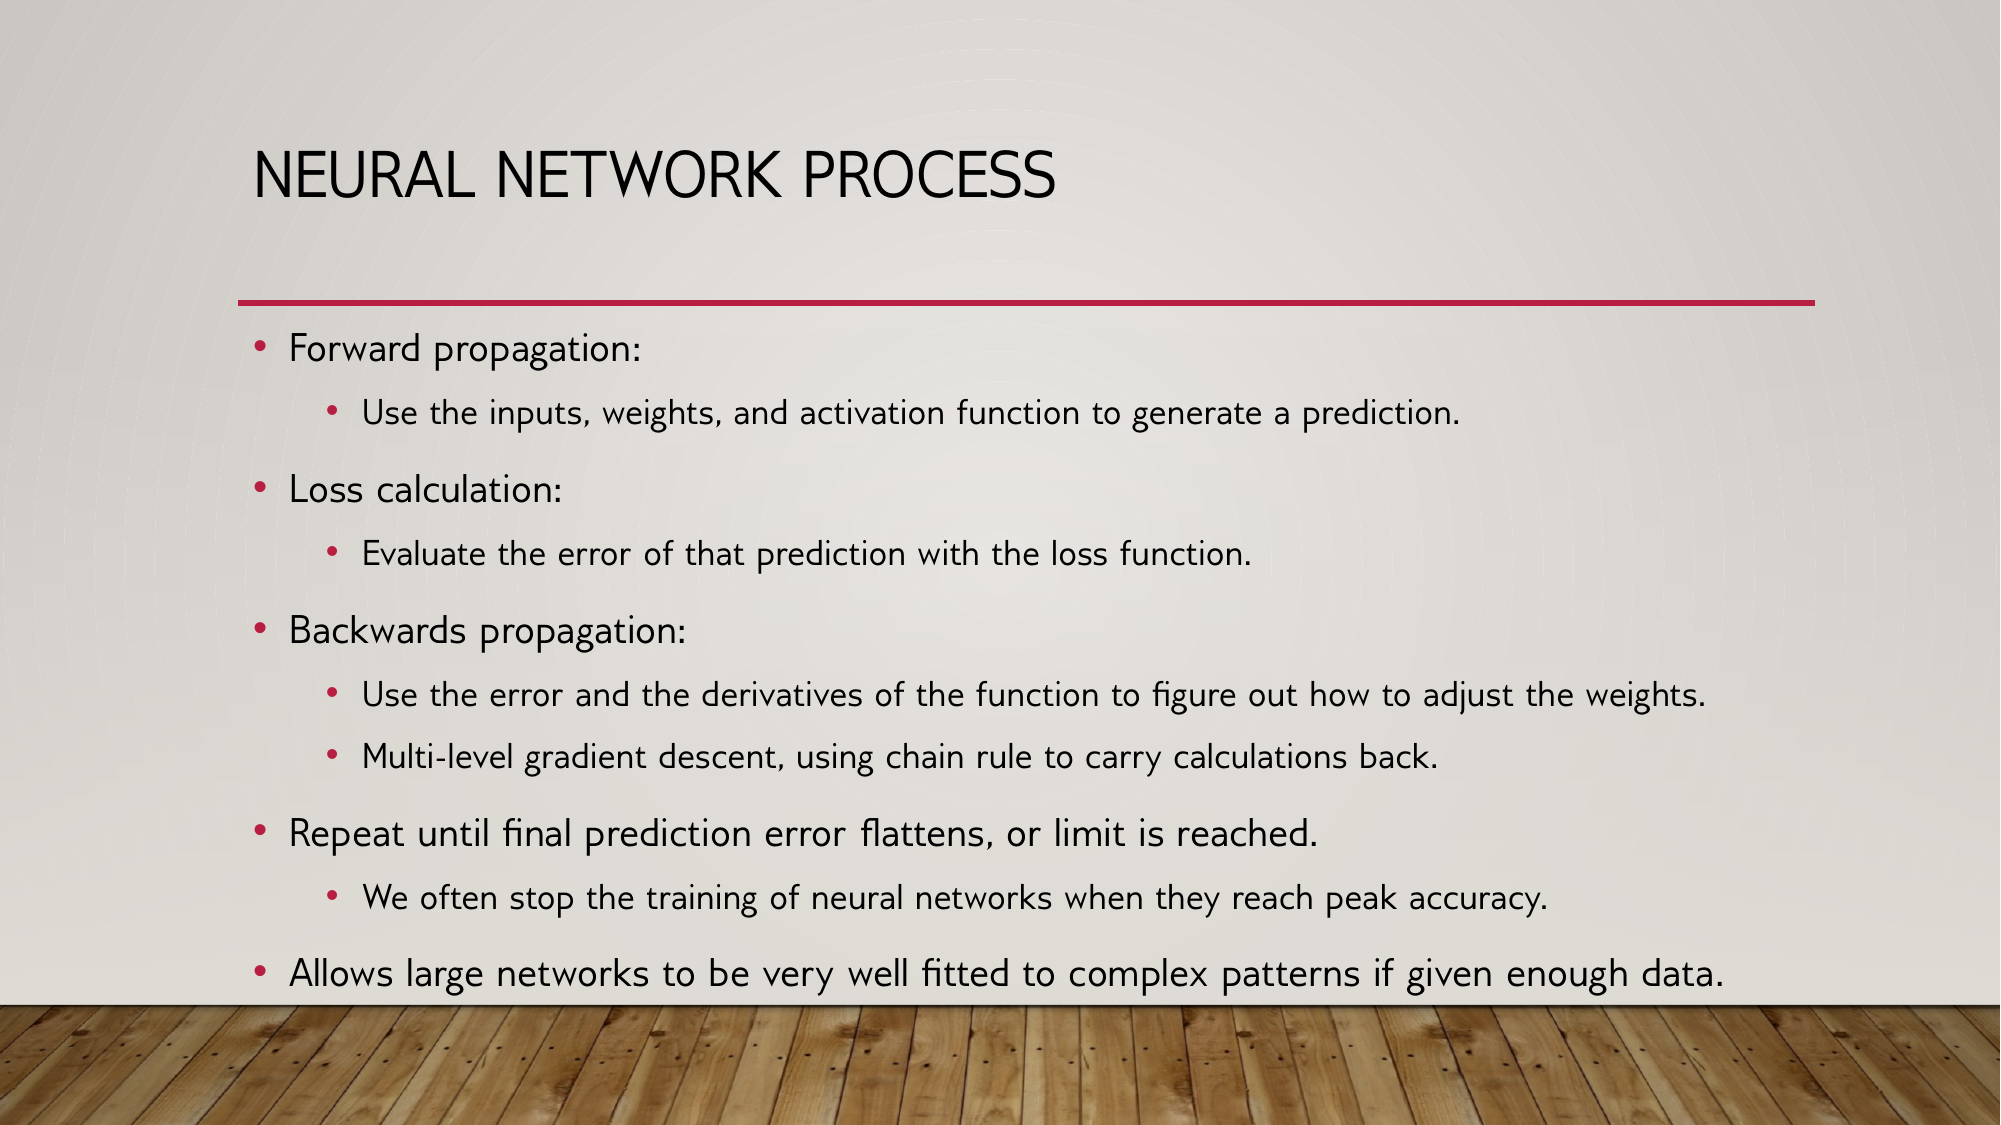

# Neural Network Process
Forward propagation:
Use the inputs, weights, and activation function to generate a prediction.
Loss calculation:
Evaluate the error of that prediction with the loss function.
Backwards propagation:
Use the error and the derivatives of the function to figure out how to adjust the weights.
Multi-level gradient descent, using chain rule to carry calculations back.
Repeat until final prediction error flattens, or limit is reached.
We often stop the training of neural networks when they reach peak accuracy.
Allows large networks to be very well fitted to complex patterns if given enough data.